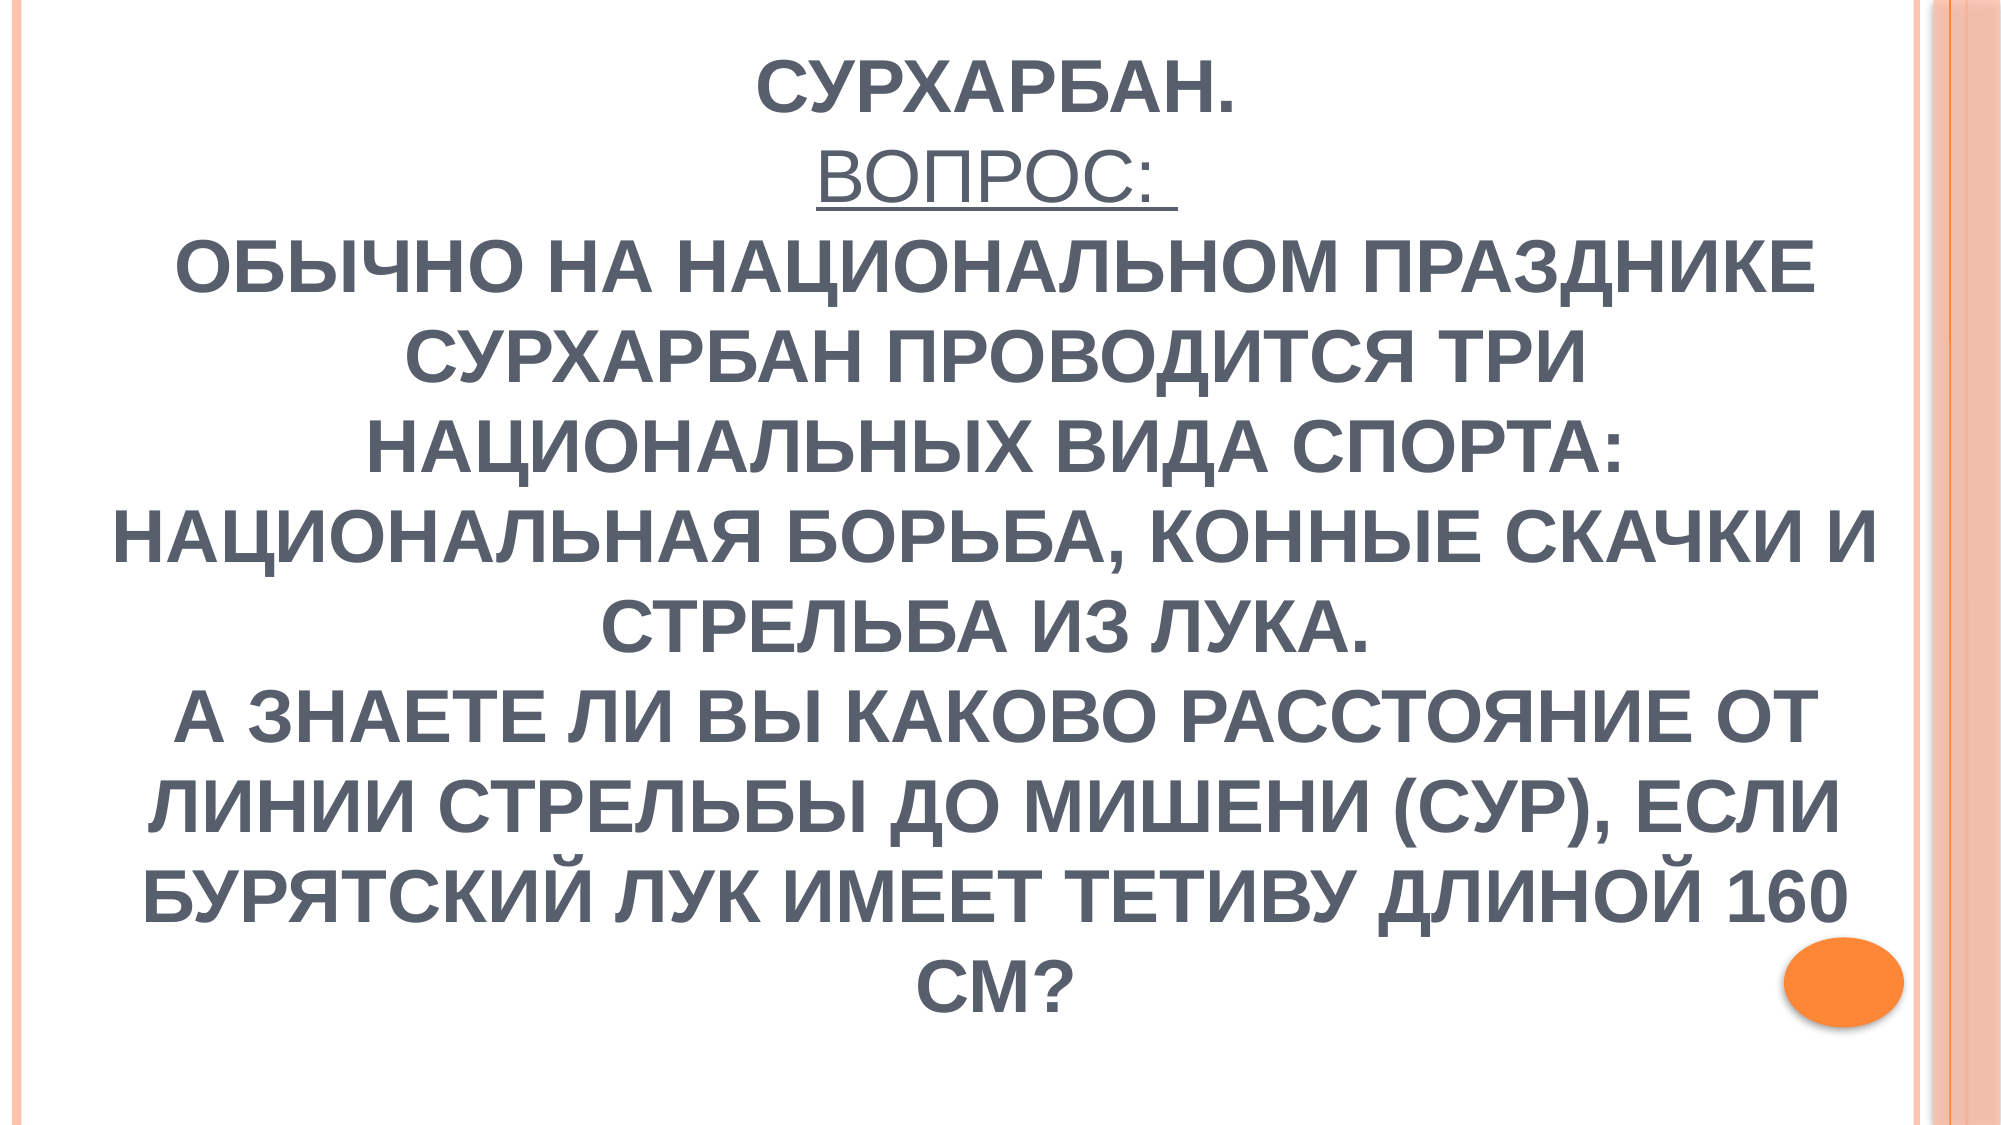

# Сурхарбан. Вопрос: Обычно на национальном празднике Сурхарбан проводится три национальных вида спорта: национальная борьба, конные скачки и стрельба из лука. А знаете ли вы каково расстояние от линии стрельбы до мишени (сур), если бурятский лук имеет тетиву длиной 160 см?